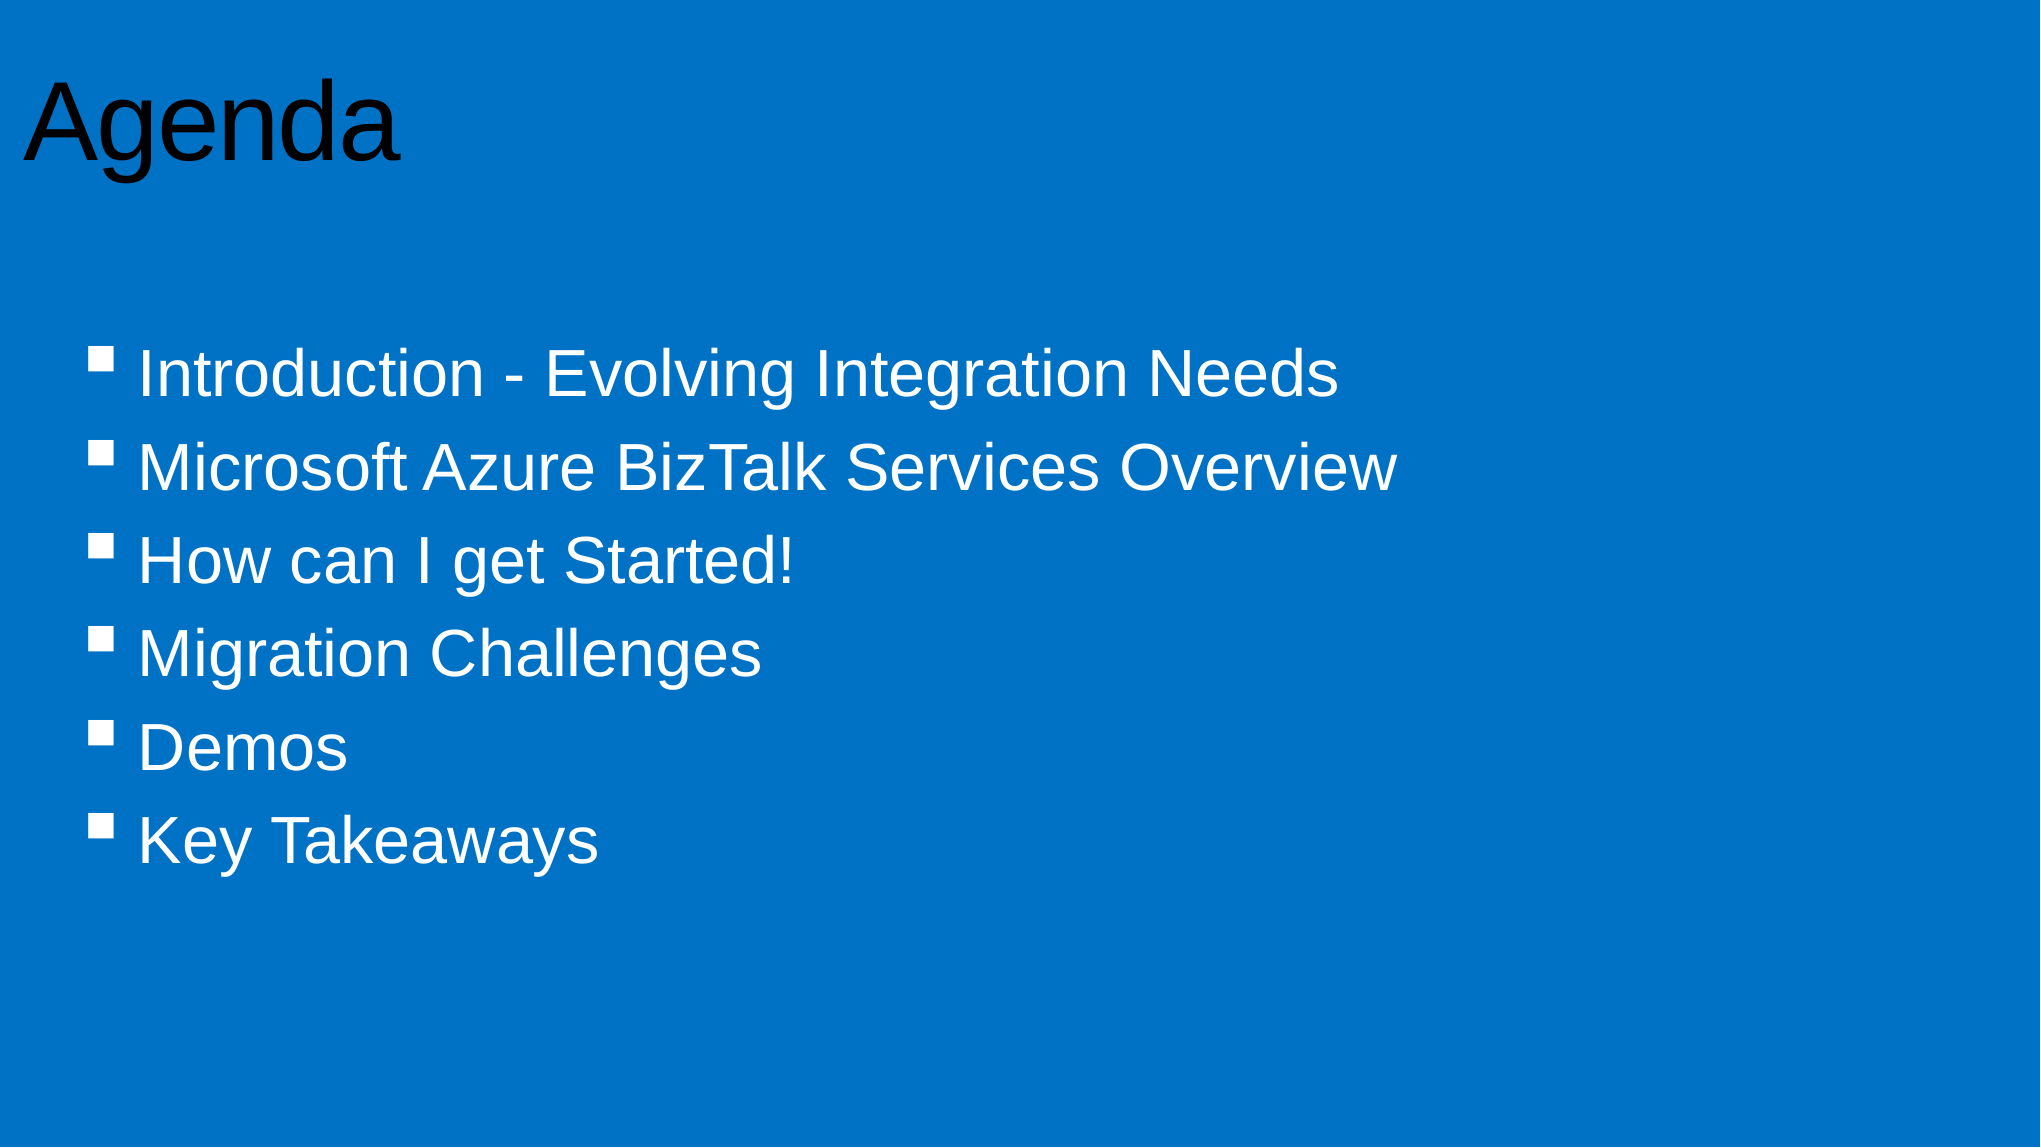

Agenda
Introduction - Evolving Integration Needs
Microsoft Azure BizTalk Services Overview
How can I get Started!
Migration Challenges
Demos
Key Takeaways